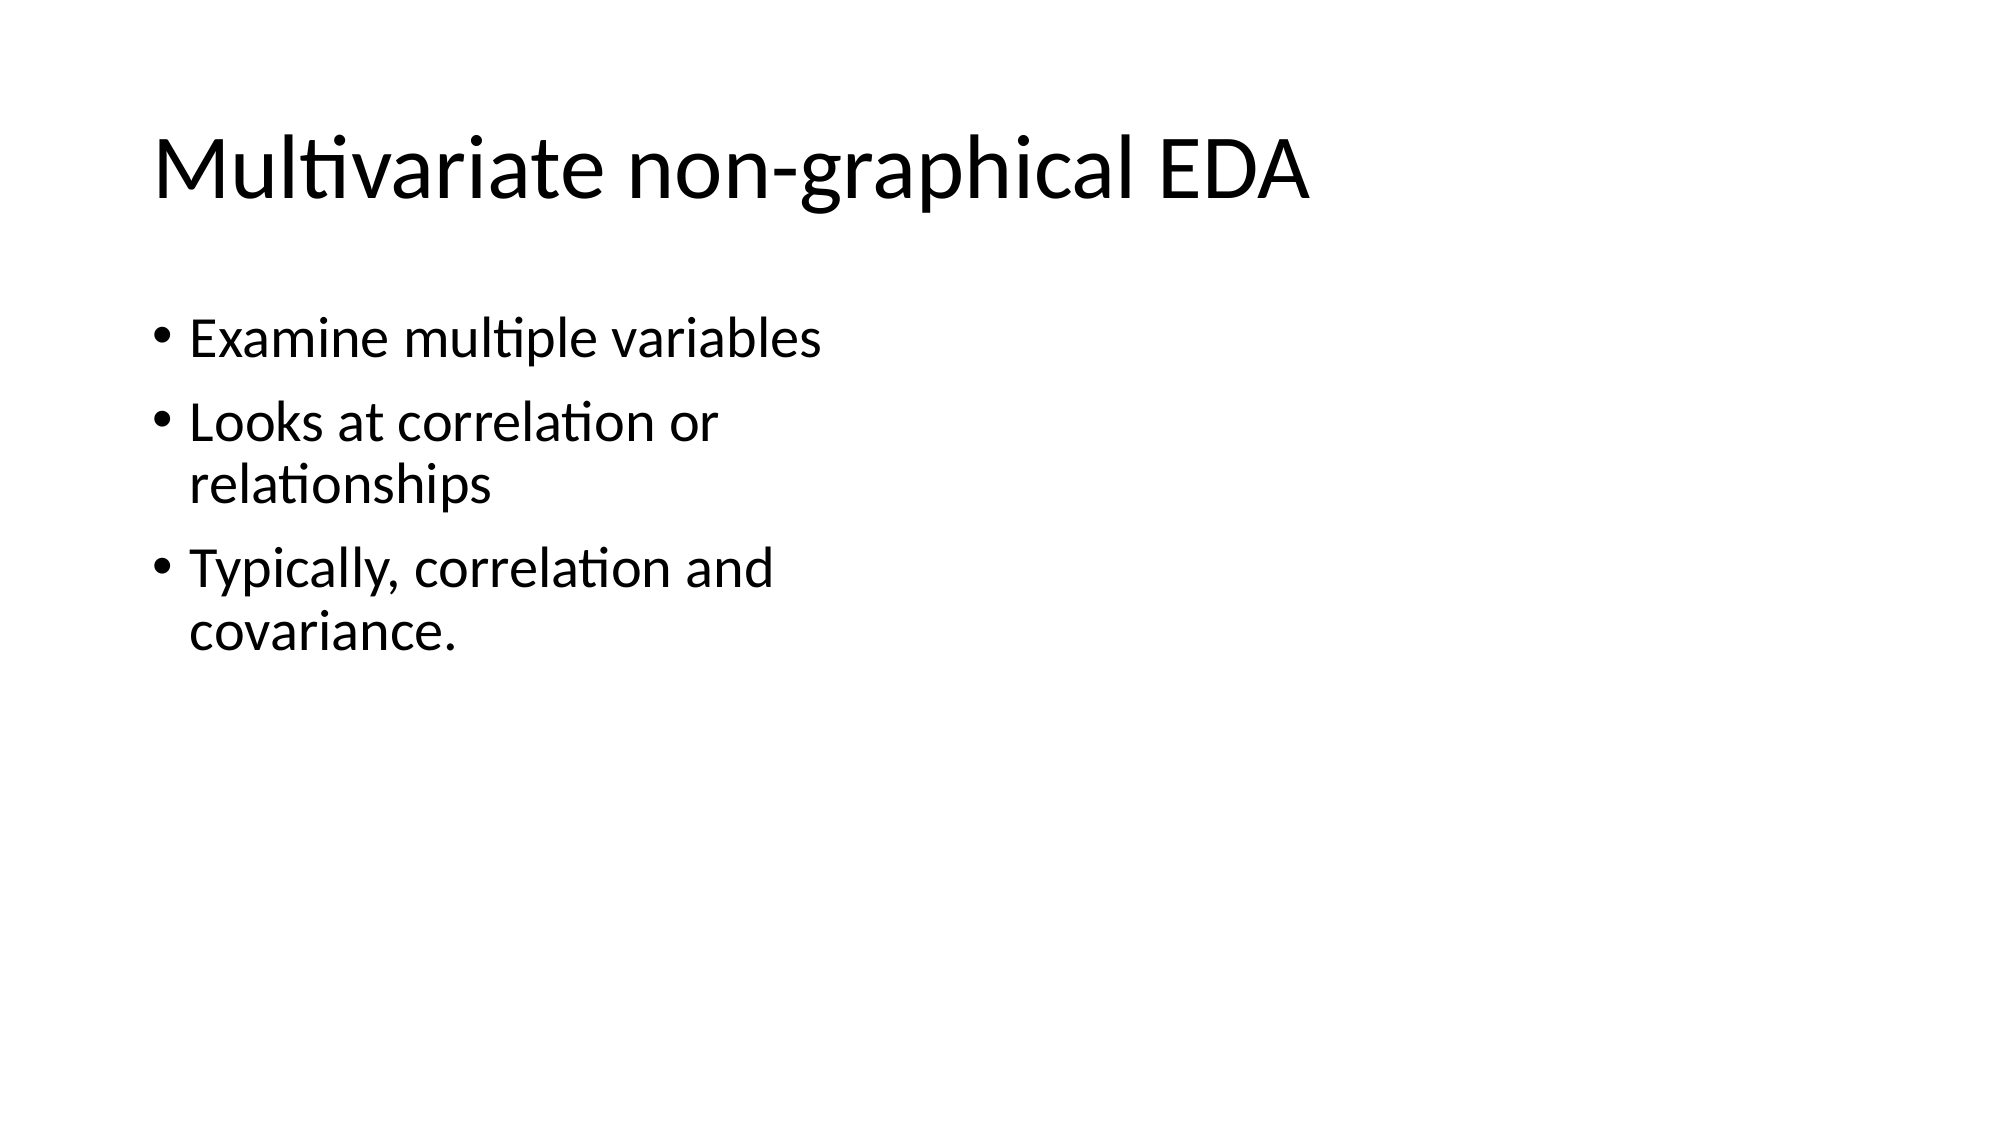

# Multivariate non-graphical EDA
Examine multiple variables
Looks at correlation or relationships
Typically, correlation and covariance.